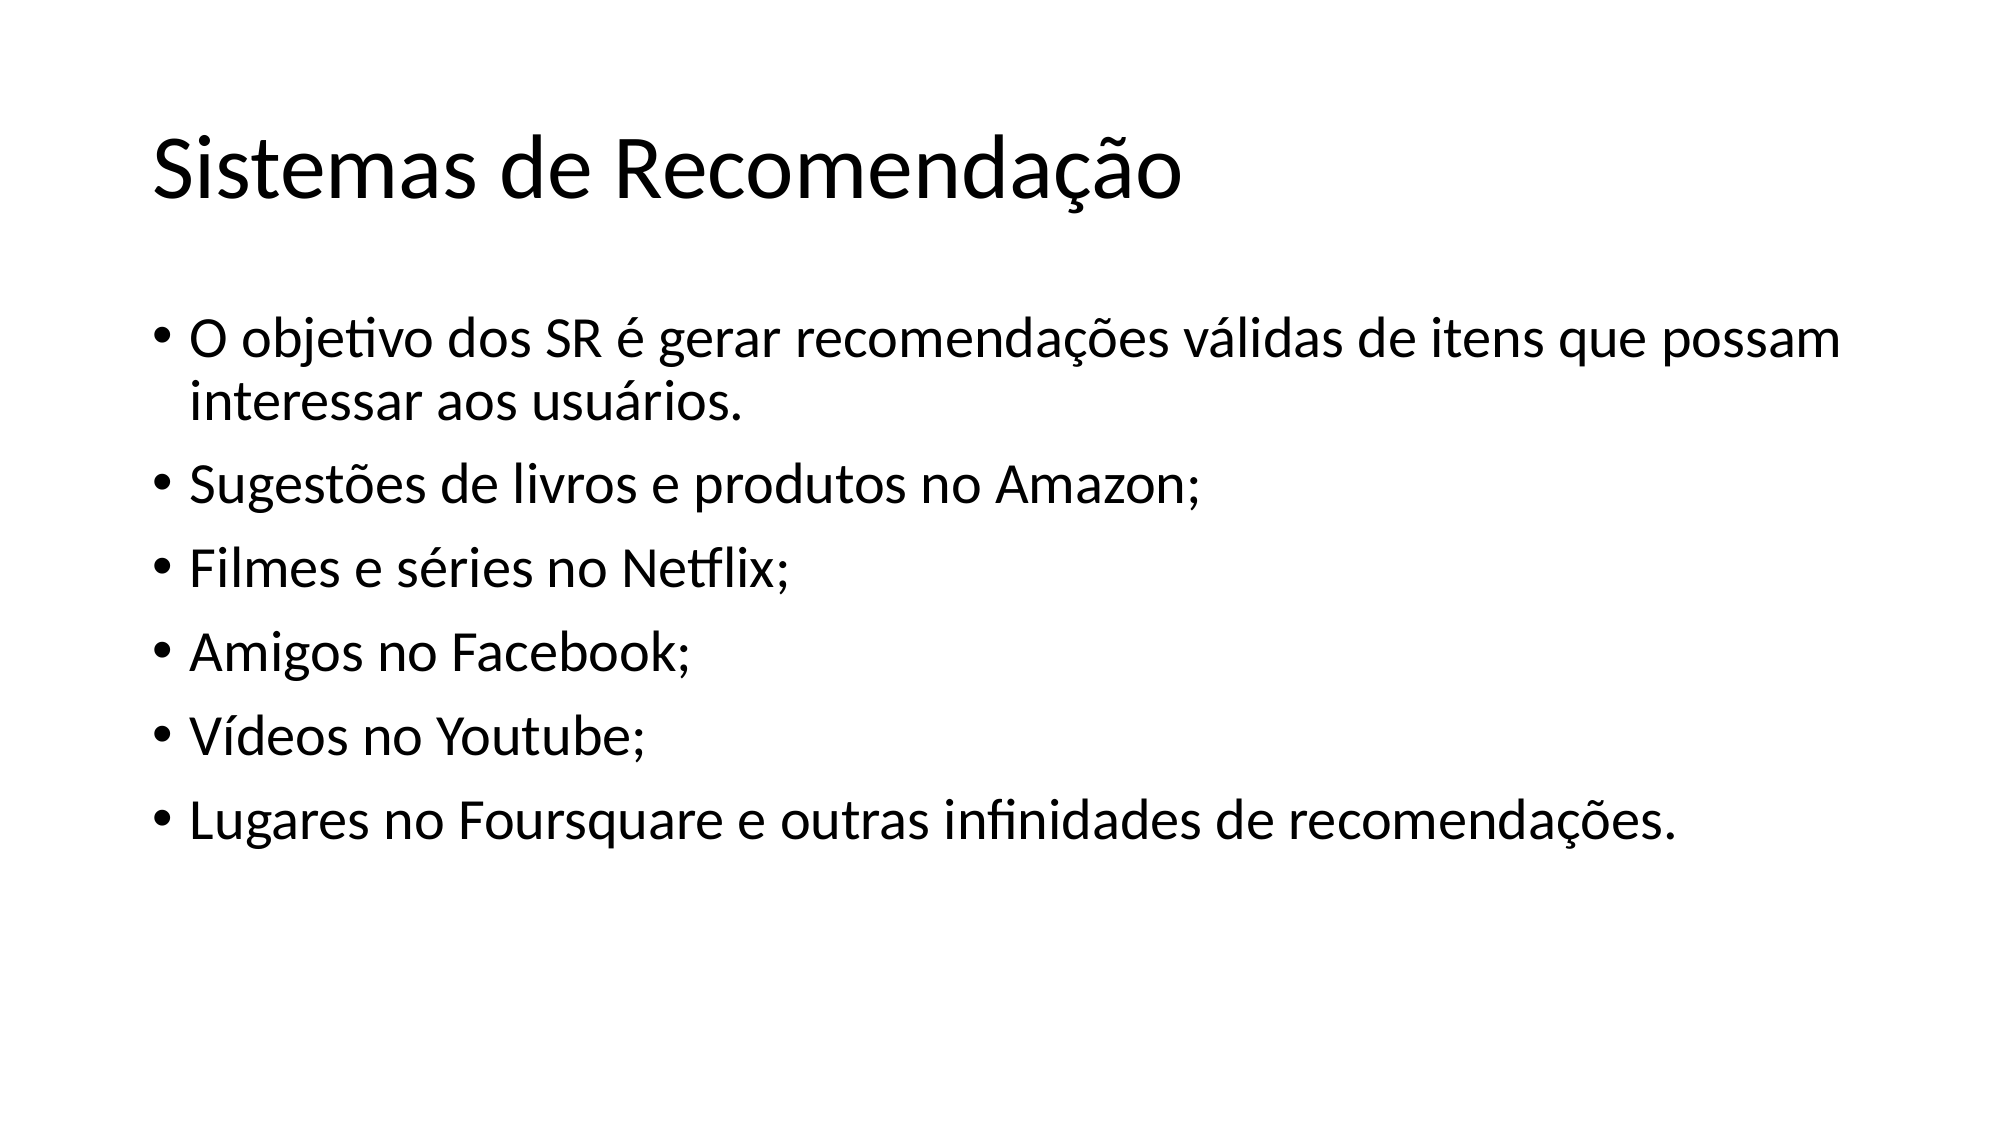

# Sistemas de Recomendação
O objetivo dos SR é gerar recomendações válidas de itens que possam interessar aos usuários.
Sugestões de livros e produtos no Amazon;
Filmes e séries no Netflix;
Amigos no Facebook;
Vídeos no Youtube;
Lugares no Foursquare e outras infinidades de recomendações.